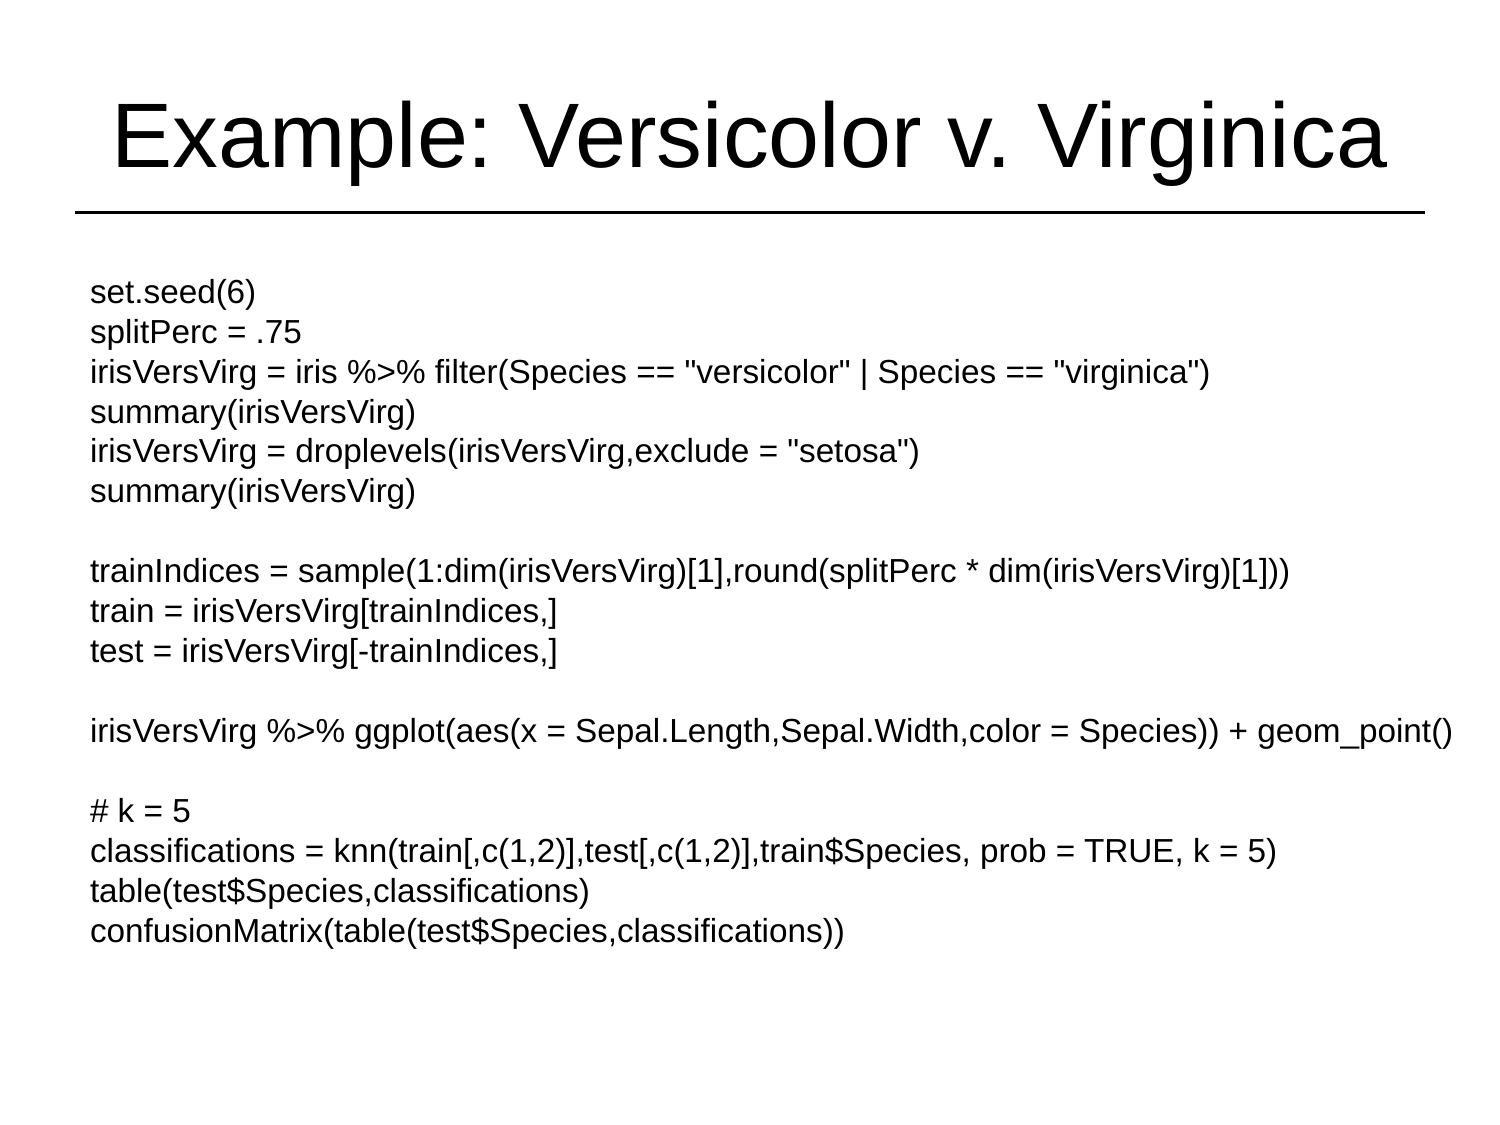

# Example: Versicolor v. Virginica
set.seed(6)
splitPerc = .75
irisVersVirg = iris %>% filter(Species == "versicolor" | Species == "virginica")
summary(irisVersVirg)
irisVersVirg = droplevels(irisVersVirg,exclude = "setosa")
summary(irisVersVirg)

trainIndices = sample(1:dim(irisVersVirg)[1],round(splitPerc * dim(irisVersVirg)[1]))
train = irisVersVirg[trainIndices,]
test = irisVersVirg[-trainIndices,]

irisVersVirg %>% ggplot(aes(x = Sepal.Length,Sepal.Width,color = Species)) + geom_point()

# k = 5
classifications = knn(train[,c(1,2)],test[,c(1,2)],train$Species, prob = TRUE, k = 5)
table(test$Species,classifications)
confusionMatrix(table(test$Species,classifications))